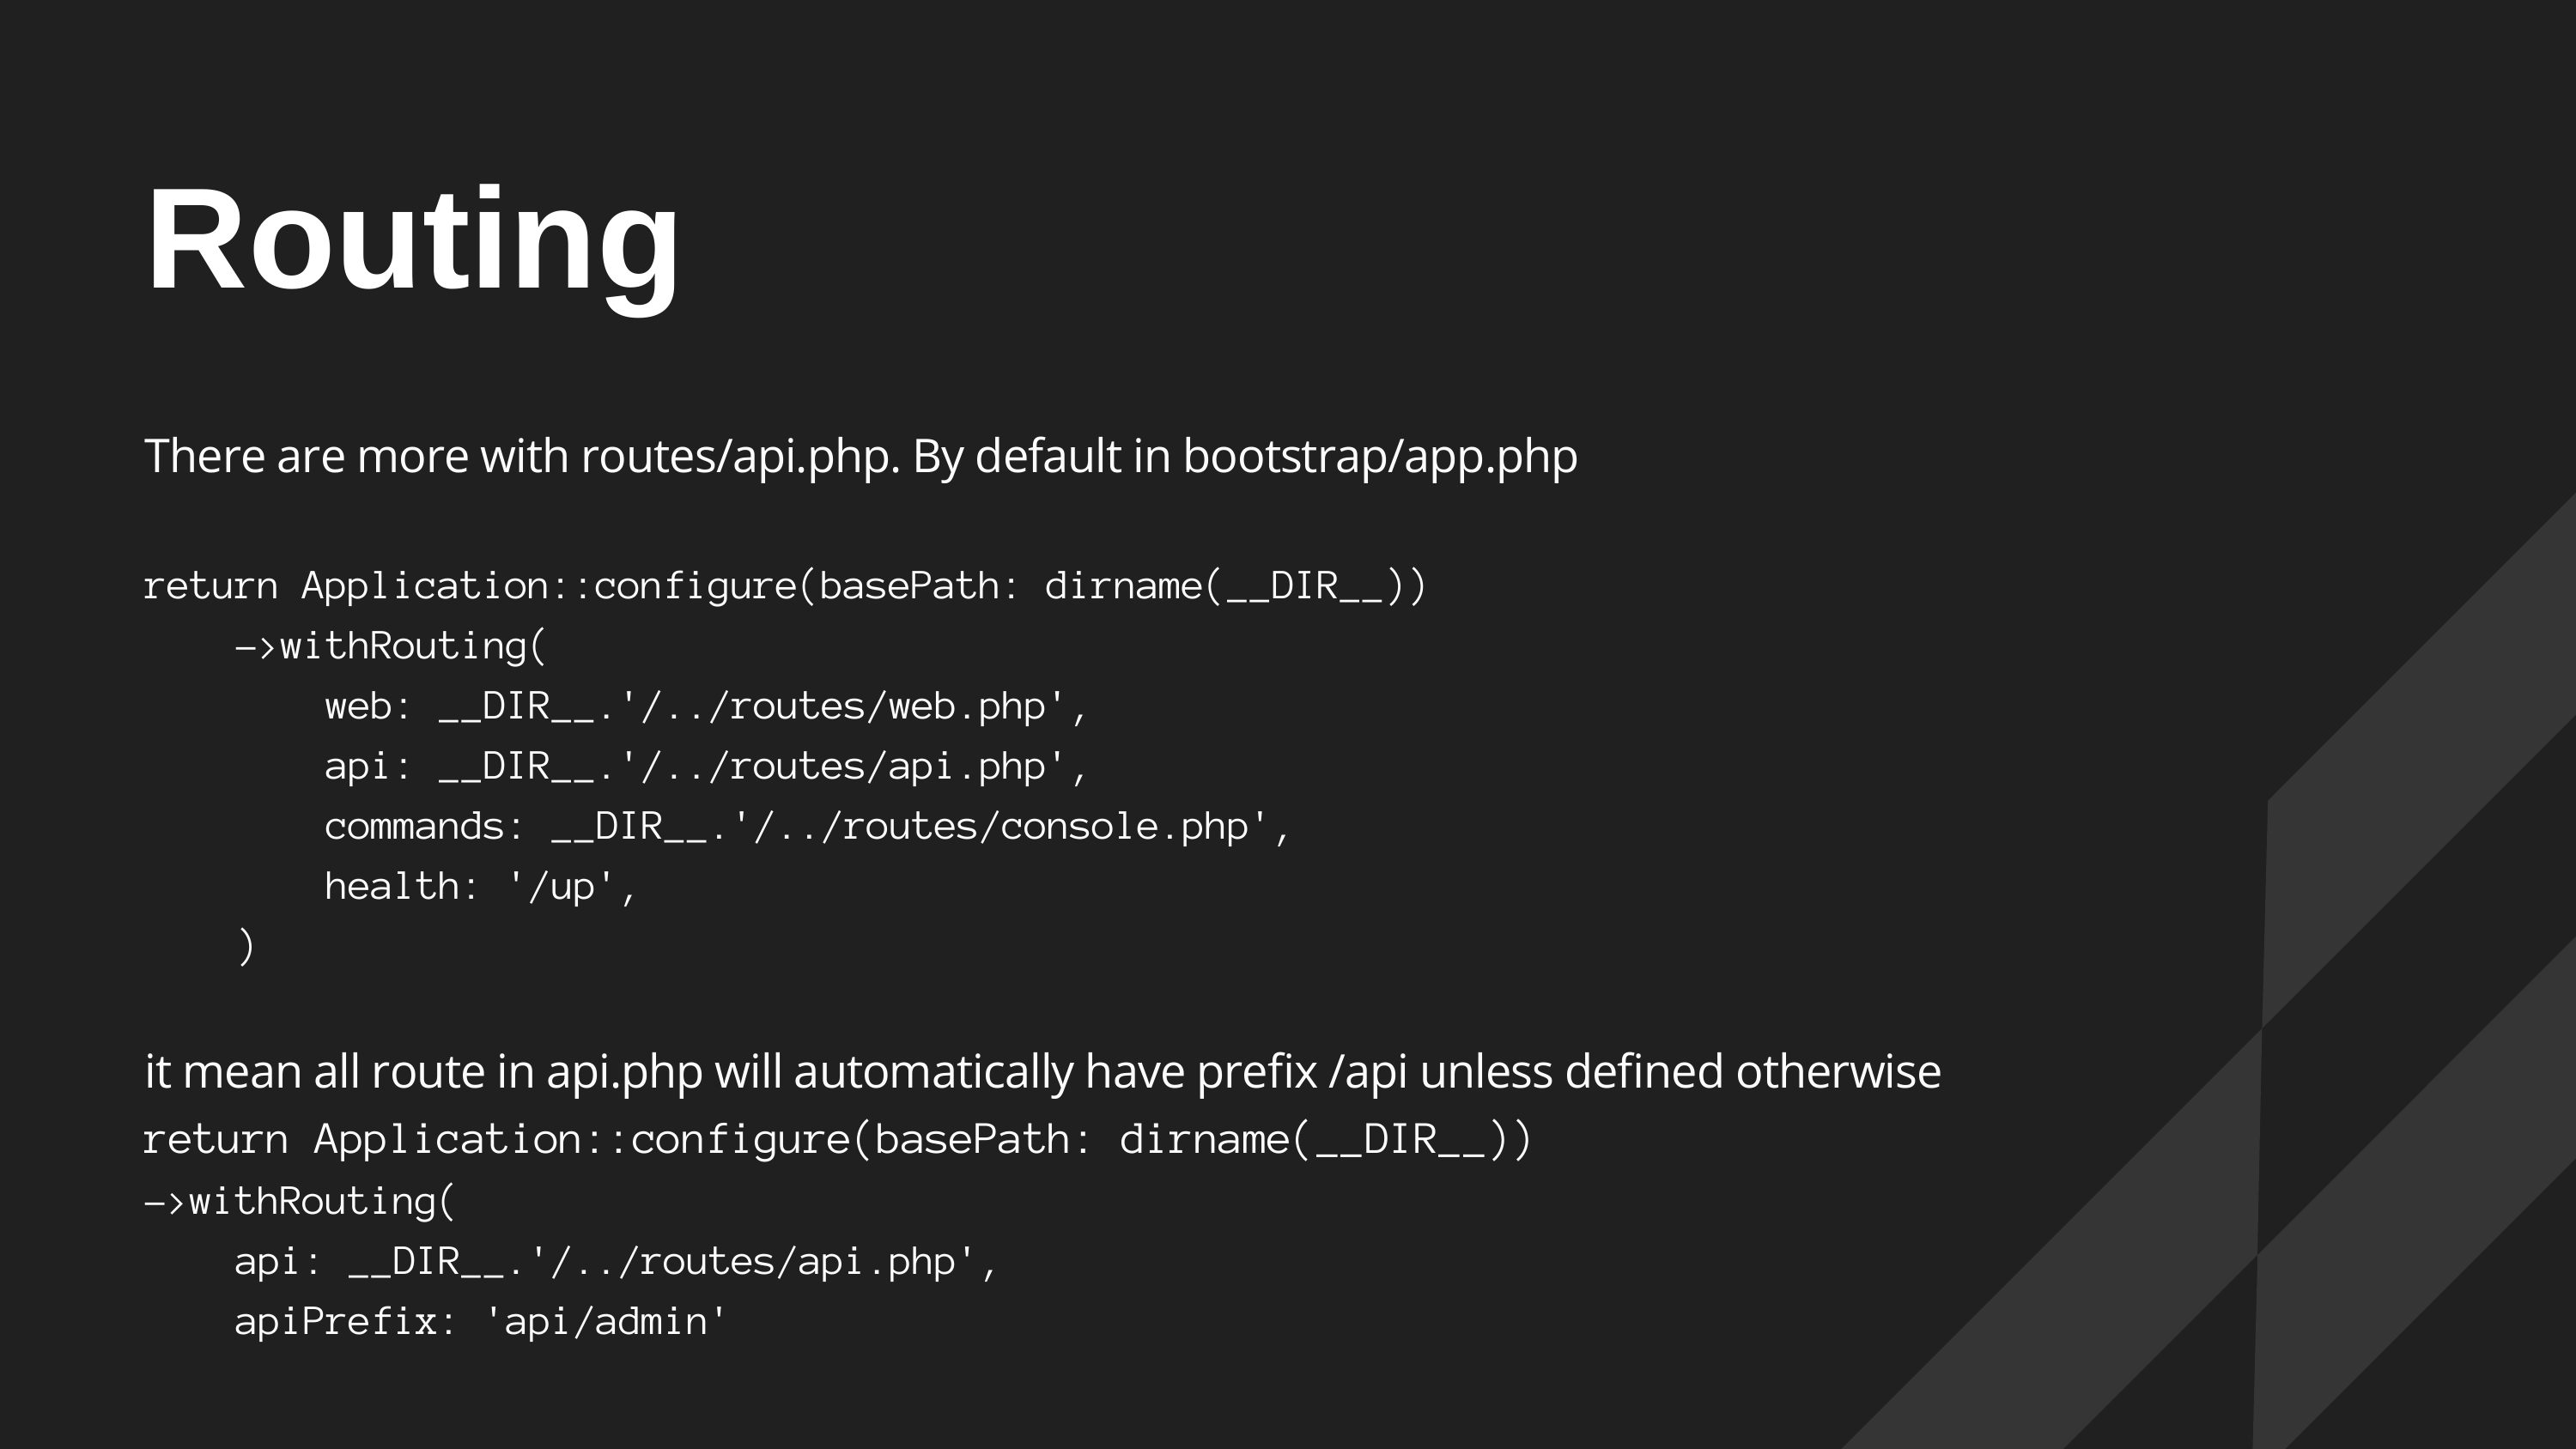

Routing
There are more with routes/api.php. By default in bootstrap/app.php

return Application::configure(basePath: dirname(__DIR__))
    ->withRouting(
        web: __DIR__.'/../routes/web.php',
        api: __DIR__.'/../routes/api.php',
        commands: __DIR__.'/../routes/console.php',
        health: '/up',
    )

it mean all route in api.php will automatically have prefix /api unless defined otherwise
return Application::configure(basePath: dirname(__DIR__))
->withRouting(
    api: __DIR__.'/../routes/api.php',
    apiPrefix: 'api/admin'